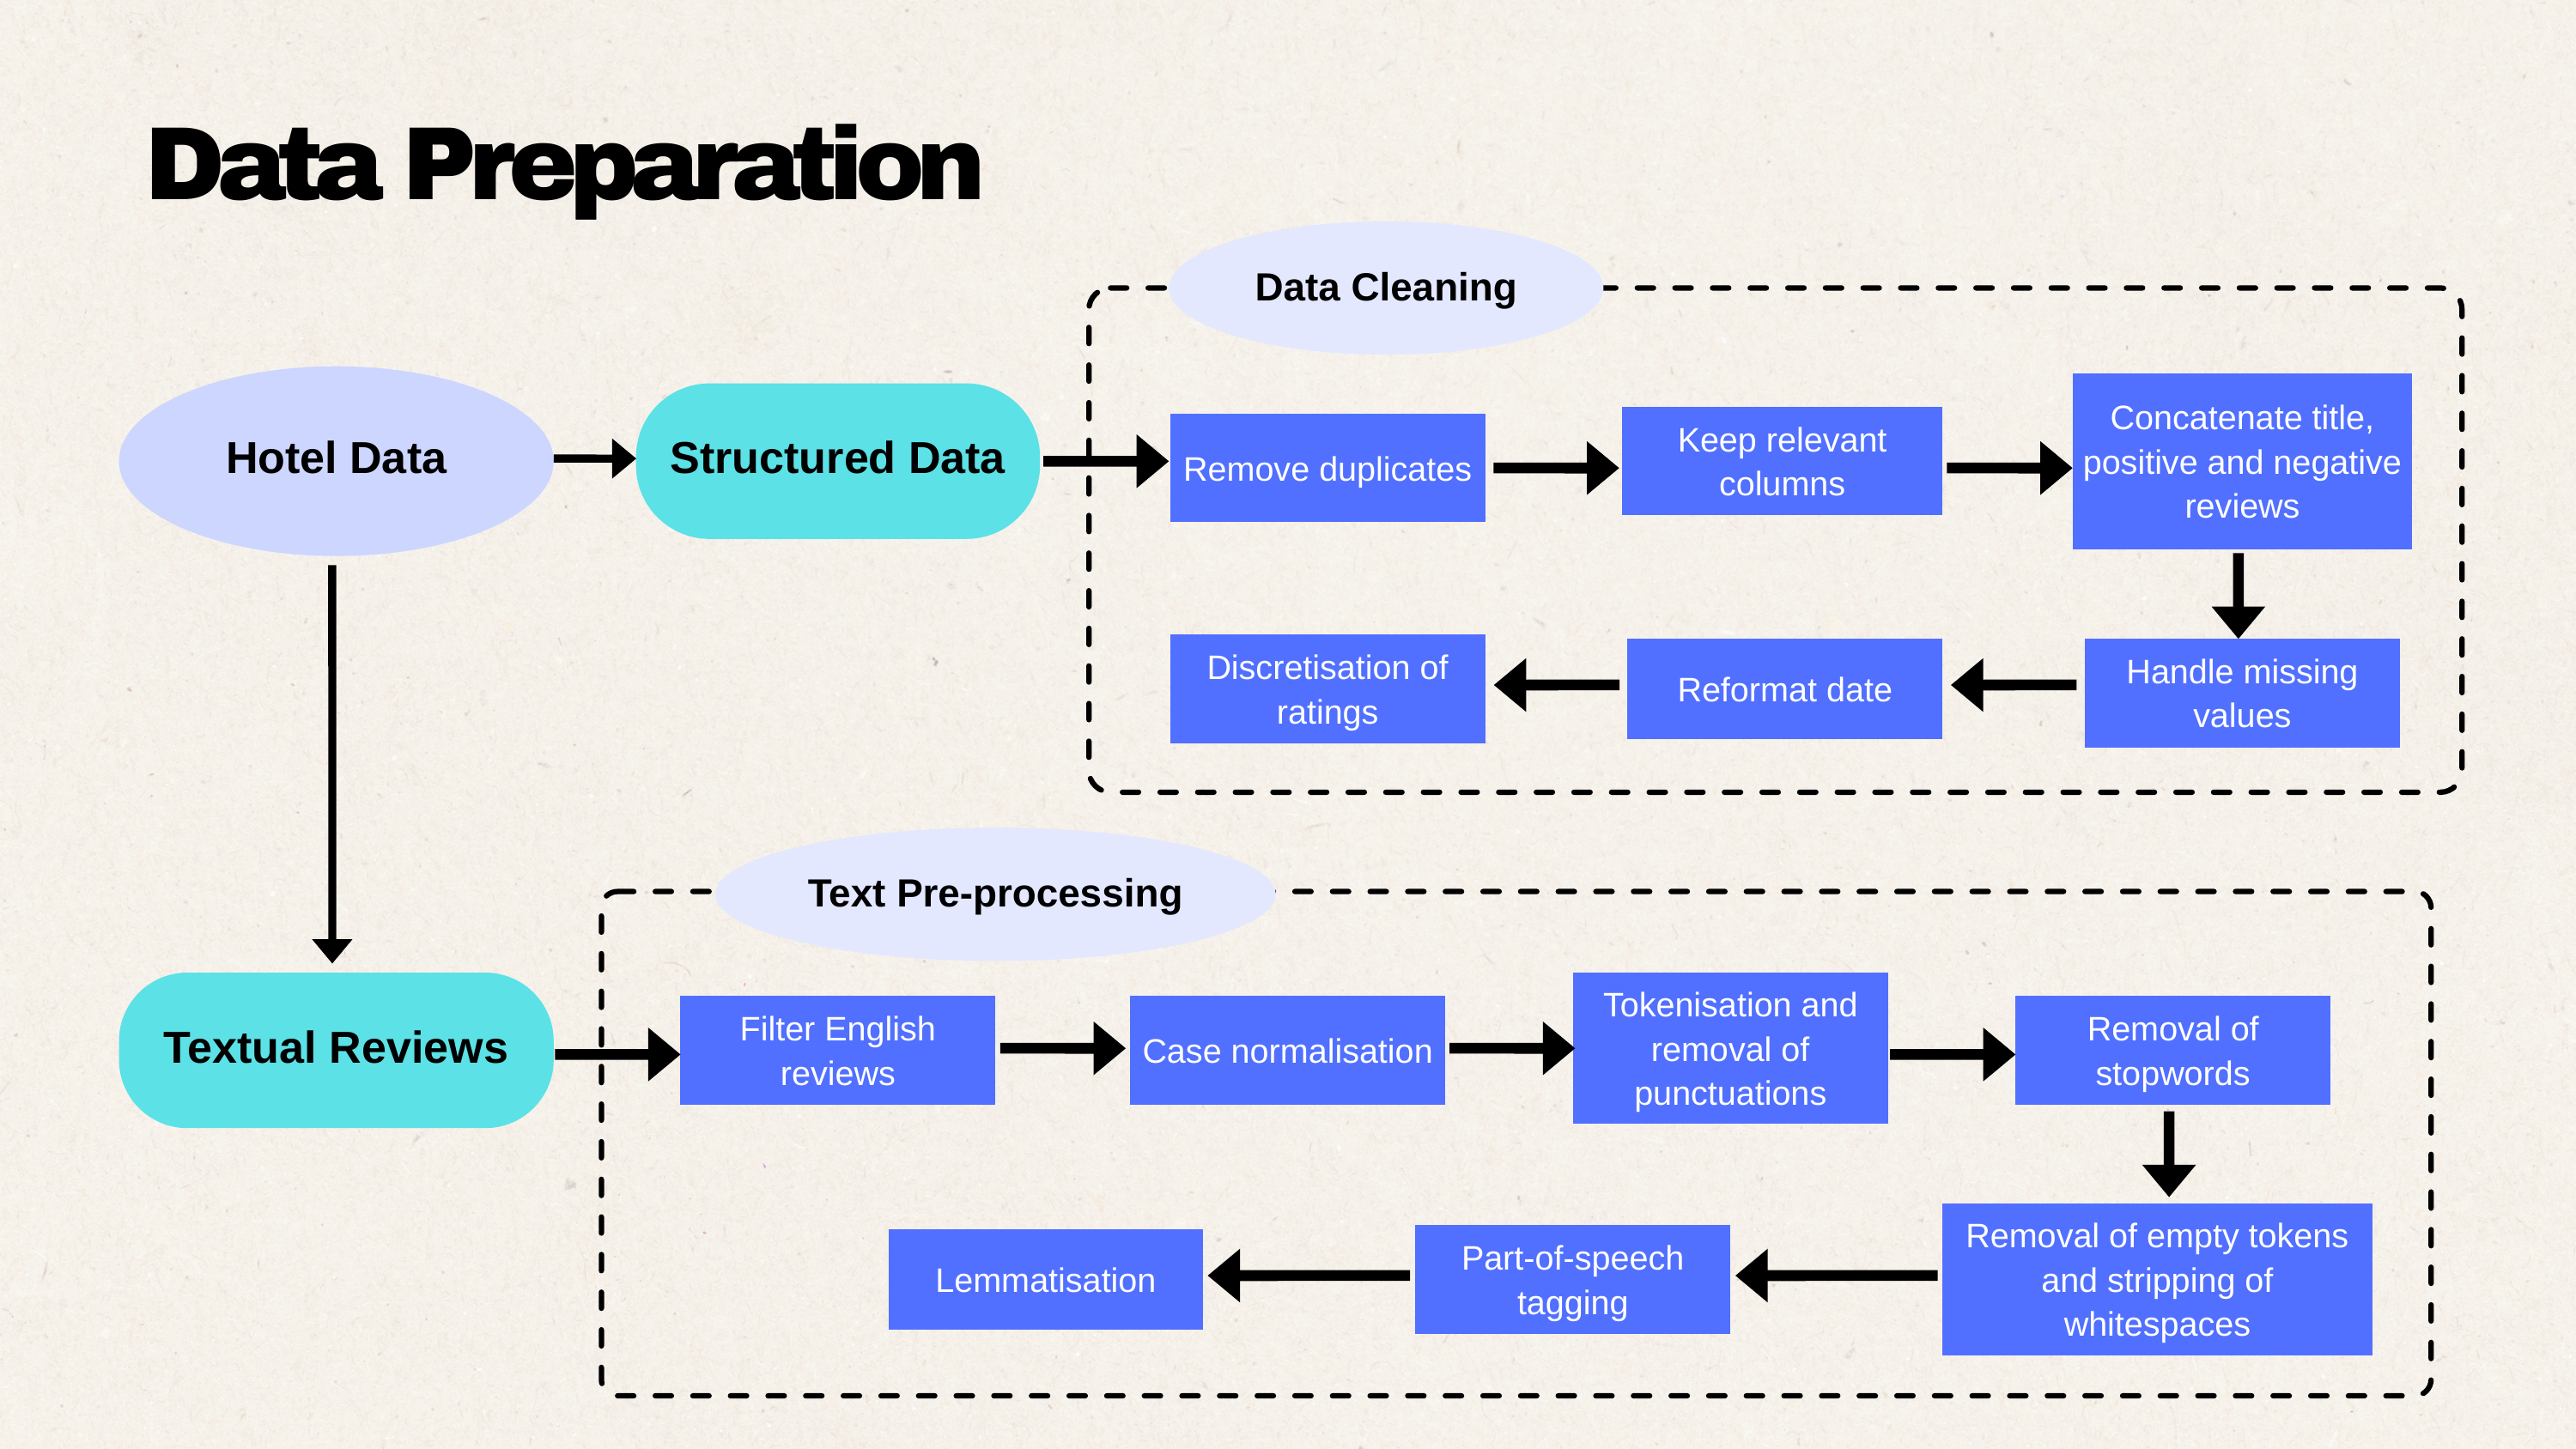

Data Preparation

Data Cleaning

Concatenate title, positive and negative reviews

Keep relevant columns

Remove duplicates

Discretisation of ratings

Reformat date

Handle missing values

Hotel Data

Structured Data

Text Pre-processing

Tokenisation and removal of punctuations

Filter English reviews

Case normalisation

Removal of stopwords

Removal of empty tokens and stripping of whitespaces

Part-of-speech tagging

Lemmatisation

Textual Reviews